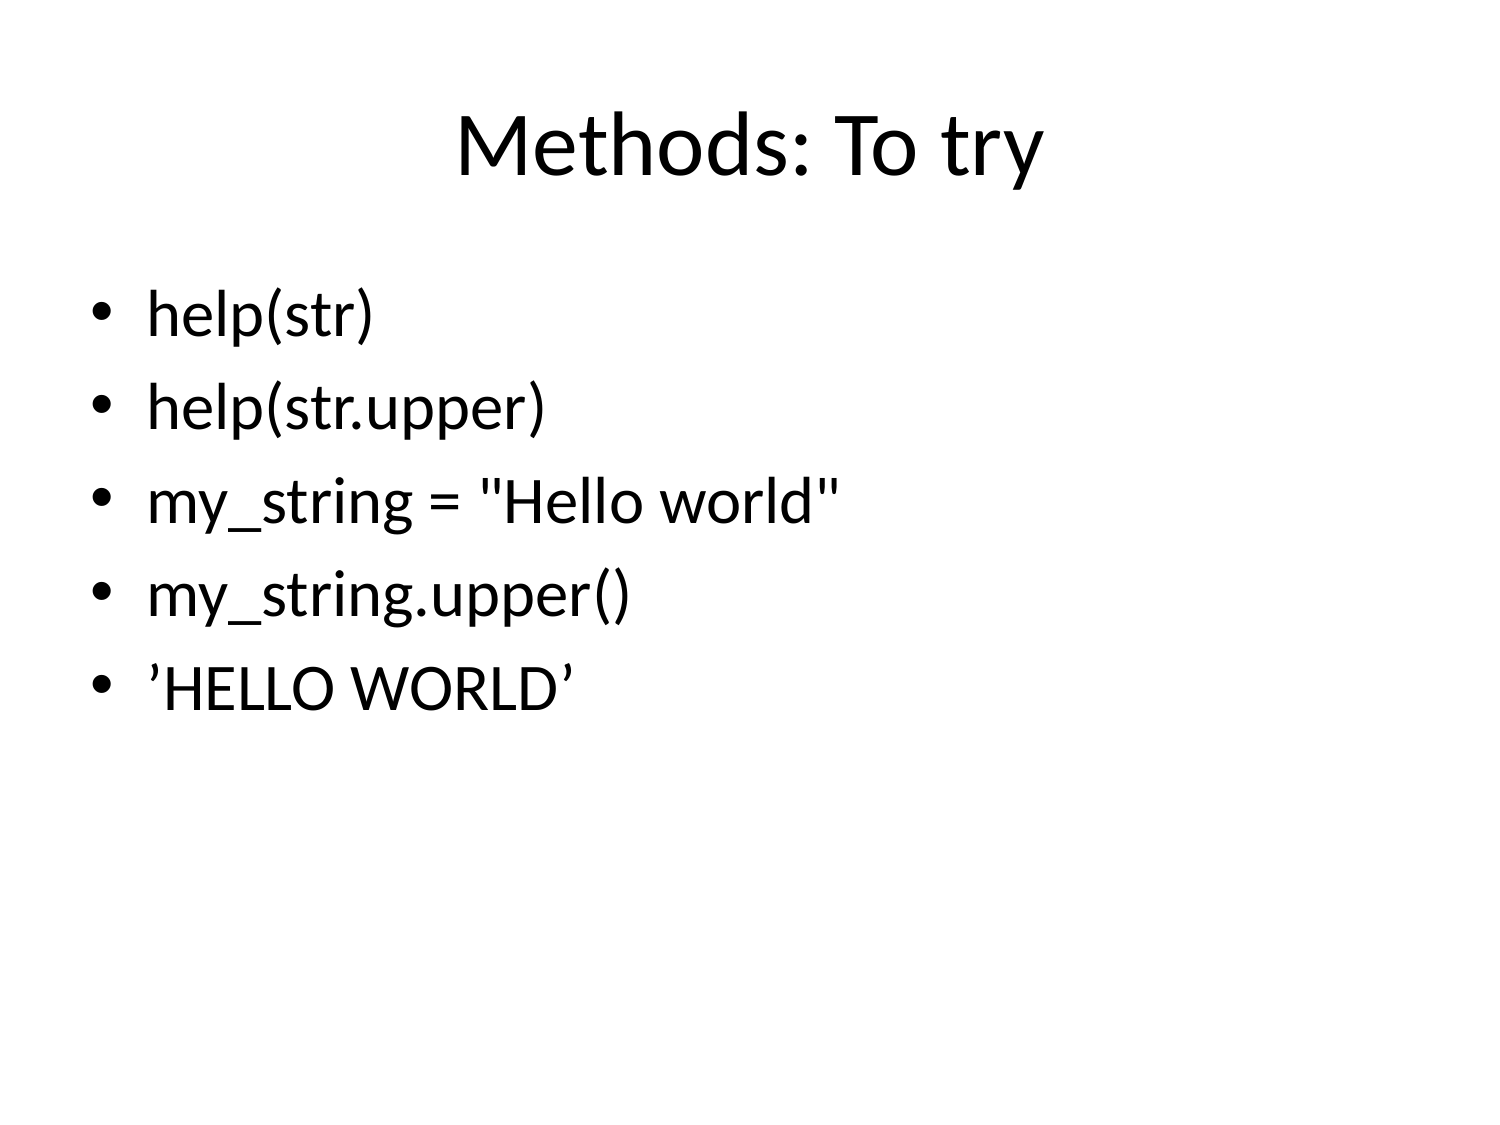

# Methods: To try
help(str)
help(str.upper)
my_string = "Hello world"
my_string.upper()
’HELLO WORLD’